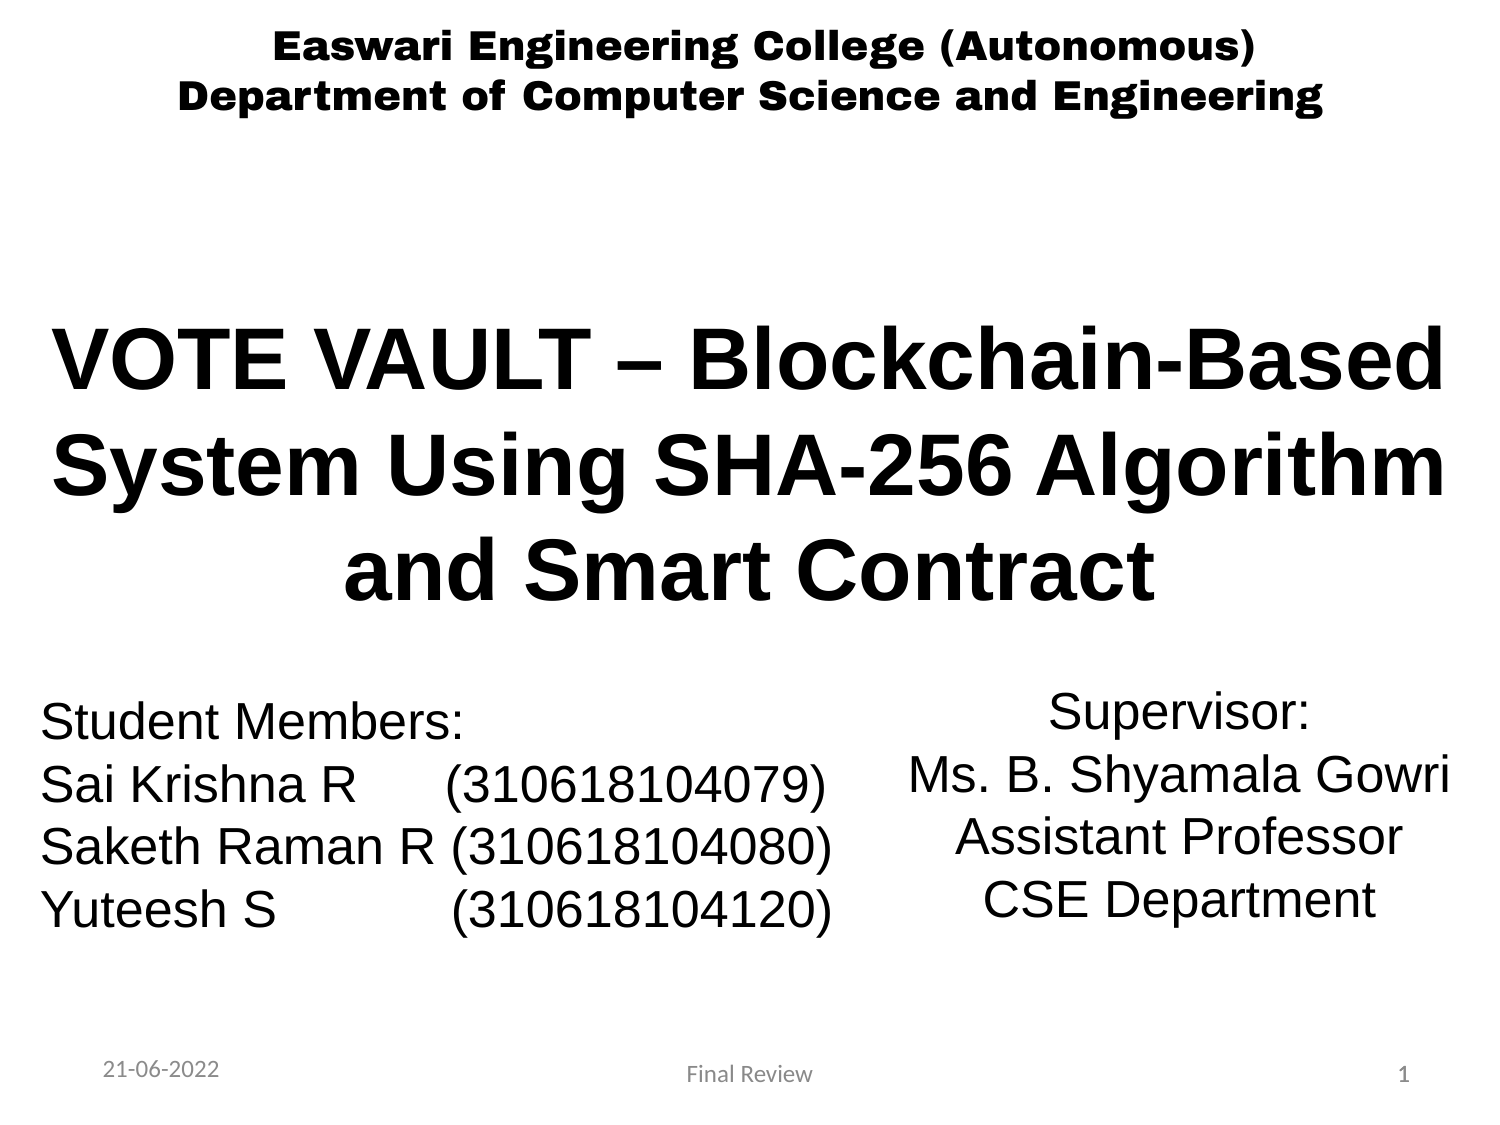

Easwari Engineering College (Autonomous)
Department of Computer Science and Engineering

VOTE VAULT – Blockchain-Based System Using SHA-256 Algorithm and Smart Contract
Student Members:
Sai Krishna R      (310618104079)
Saketh Raman R (310618104080)
Yuteesh S            (310618104120)
Supervisor:
Ms. B. Shyamala Gowri
Assistant Professor
CSE Department

21-06-2022
Final Review
1
1